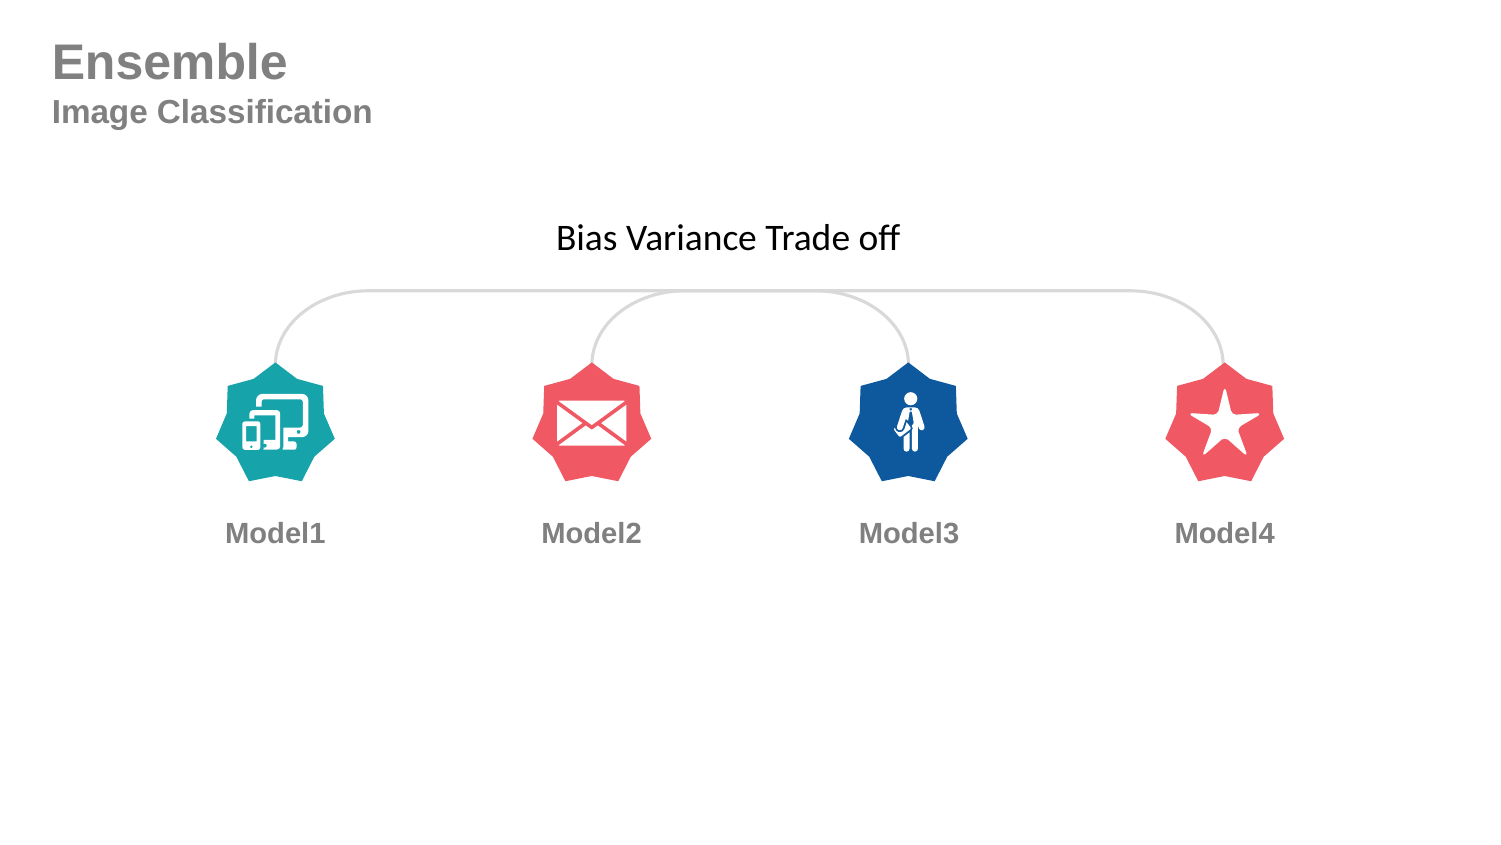

Ensemble
Image Classification
Bias Variance Trade off

Model2

Model3

Model4

Model1